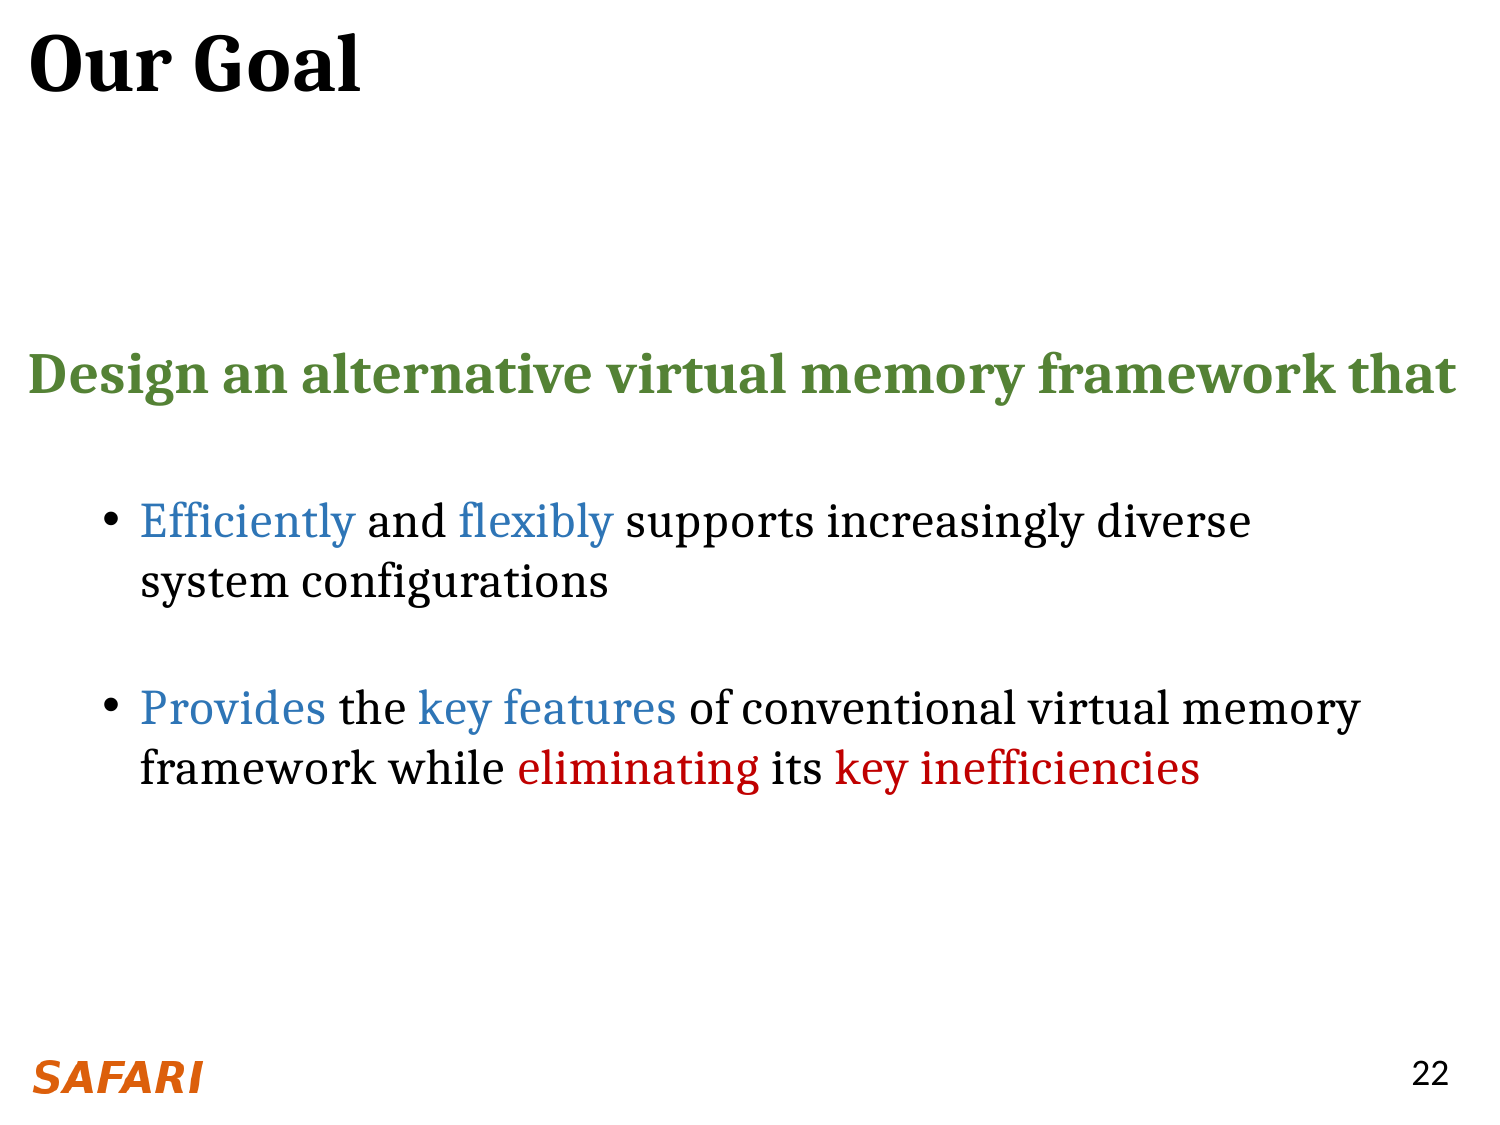

# Our Goal

Design an alternative virtual memory framework that

Efficiently and flexibly supports increasingly diverse
system configurations

Provides the key features of conventional virtual memory framework while eliminating its key inefficiencies

22